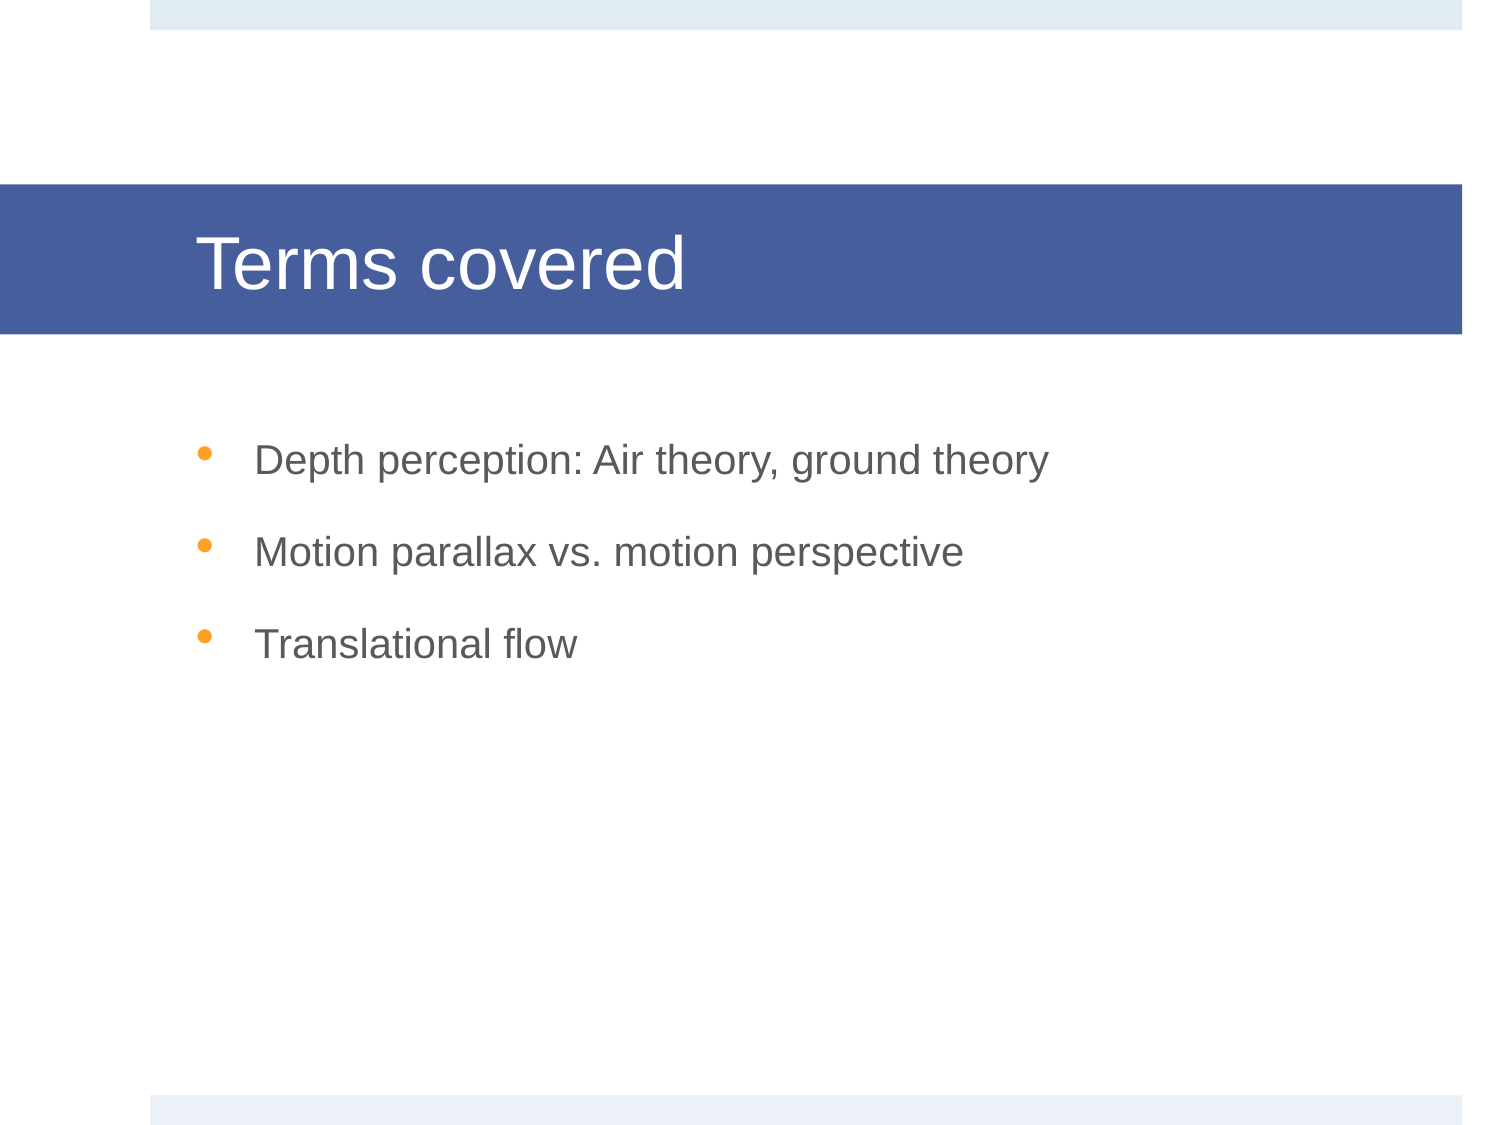

# Terms covered
Depth perception: Air theory, ground theory
Motion parallax vs. motion perspective
Translational flow